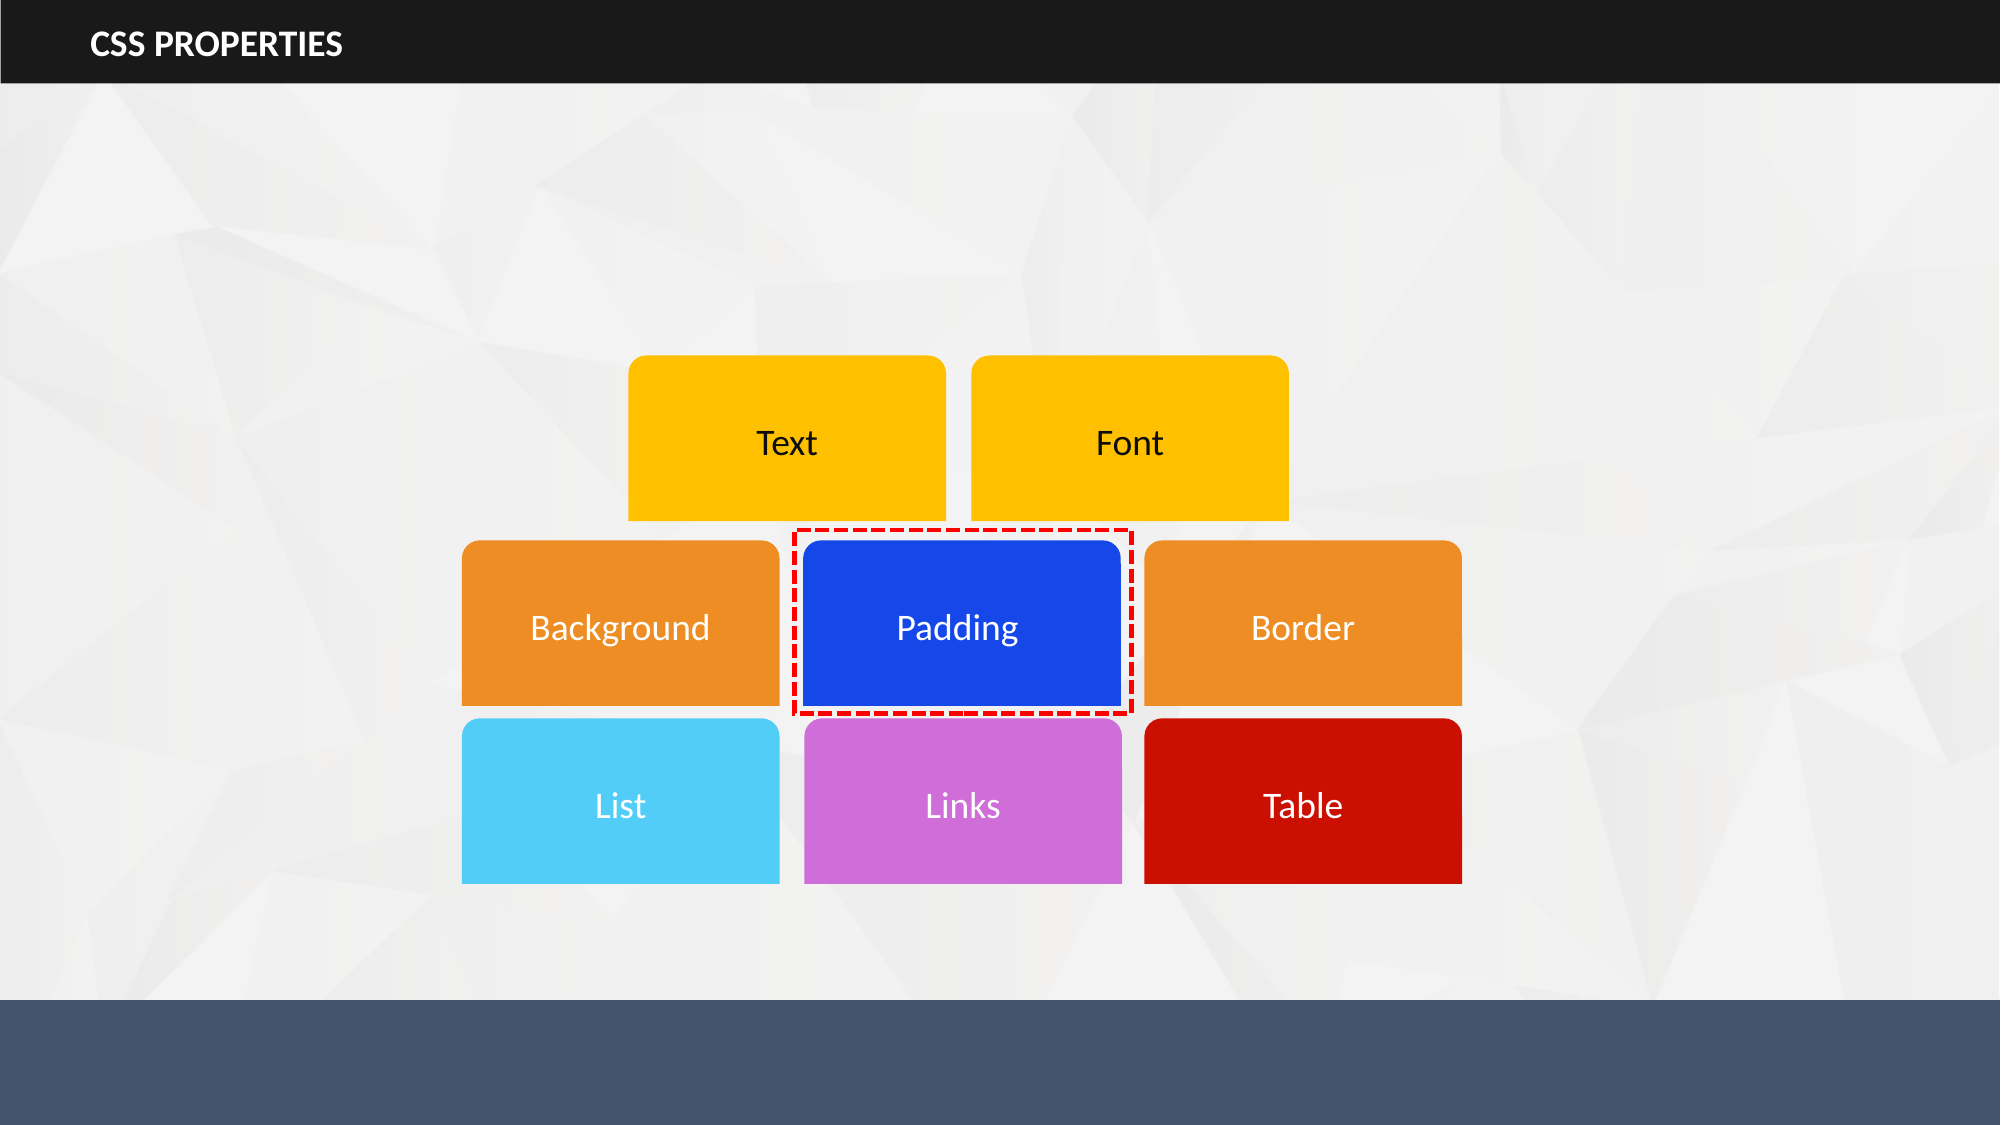

CSS PROPERTIES

Text
Font

Background
Padding
Border
List
Links
Table